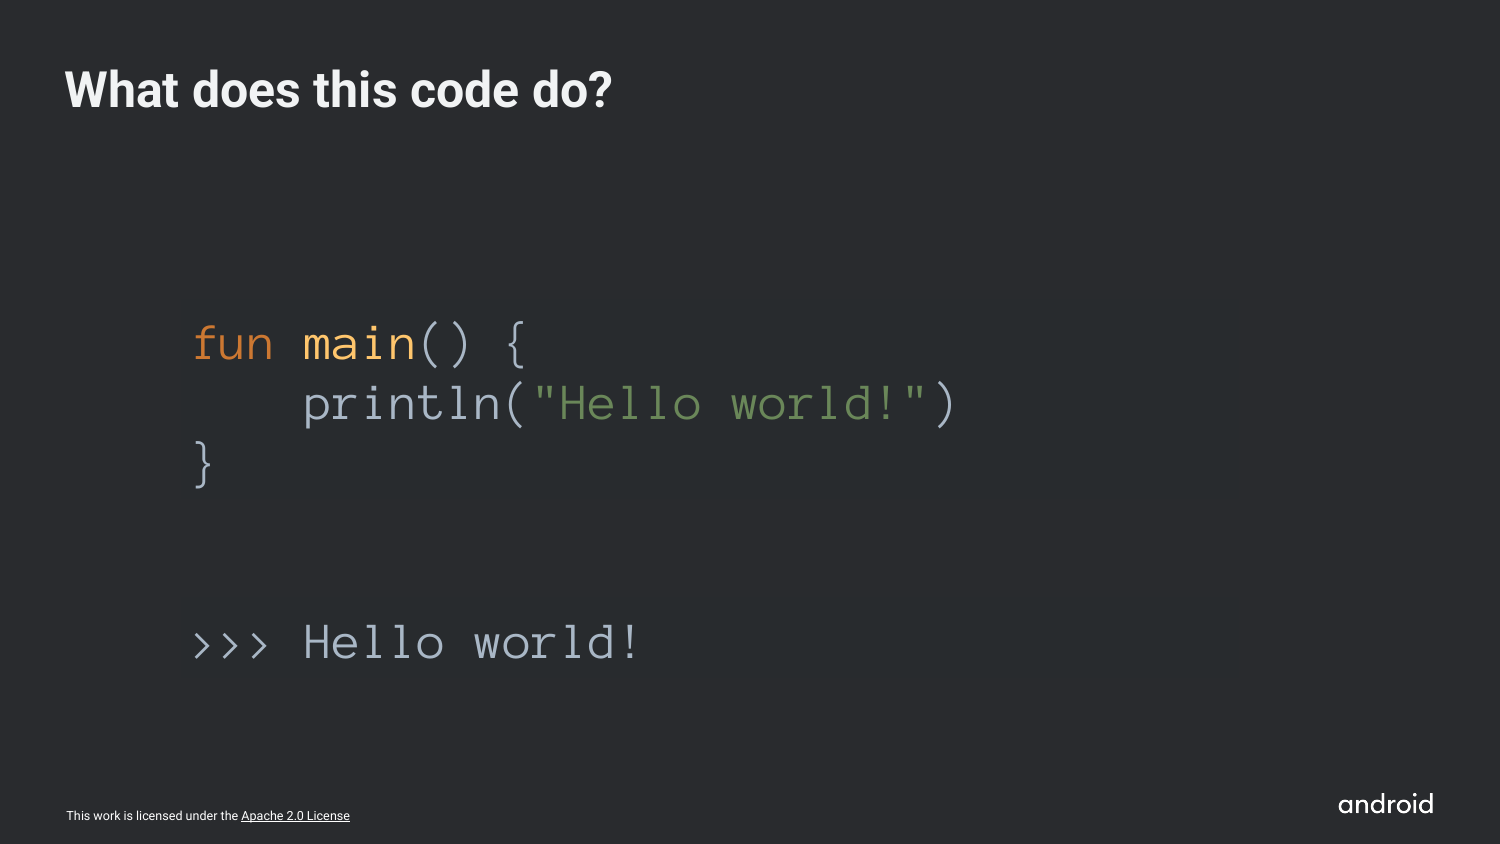

What does this code do?
| fun main() { println("Hello world!") } |
| --- |
| >>> Hello world! |
| --- |